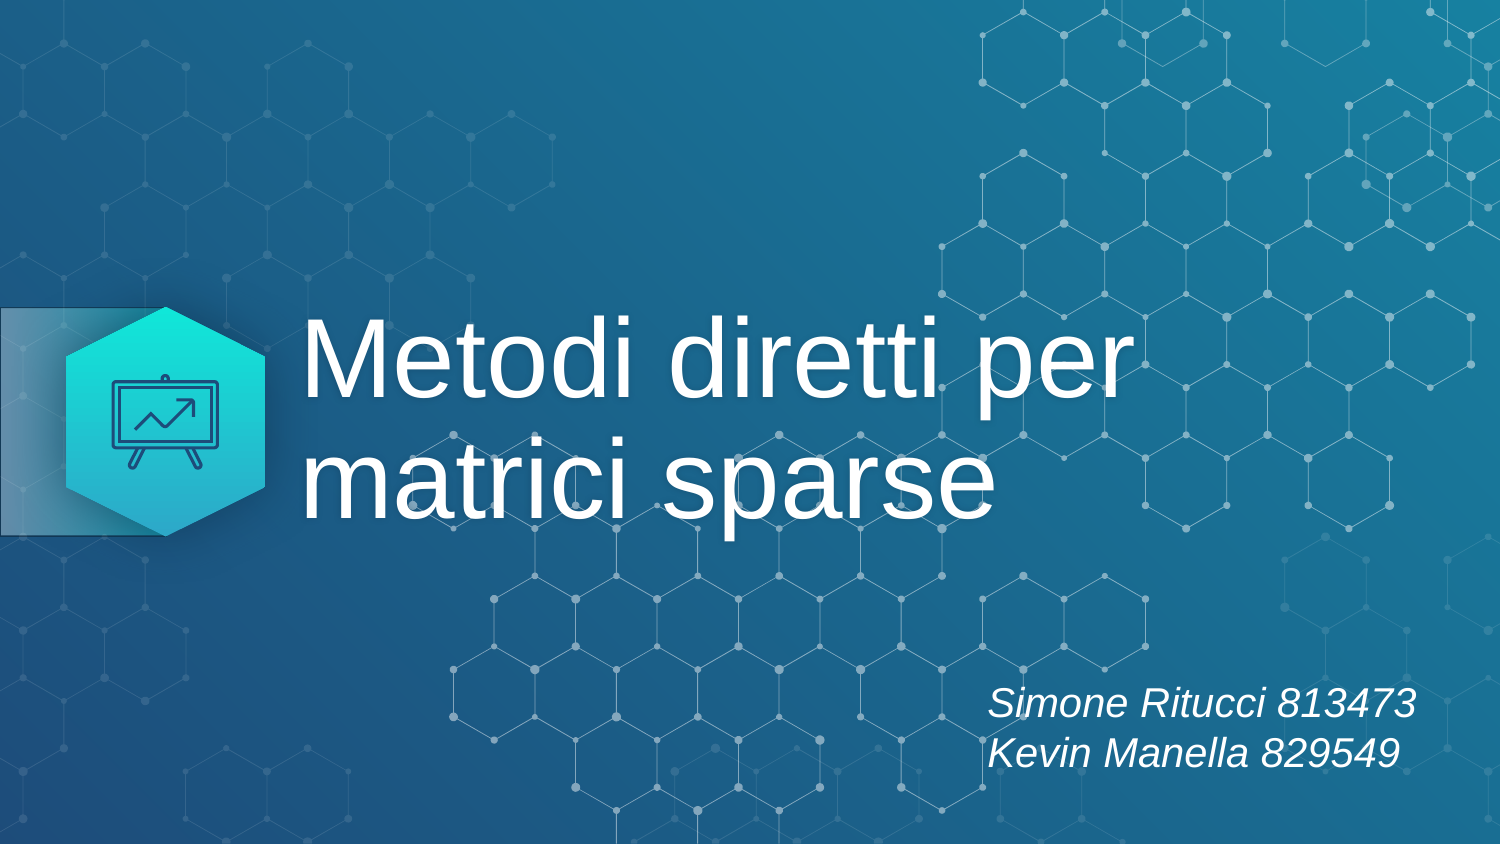

# Metodi diretti per matrici sparse

Simone Ritucci 813473
Kevin Manella 829549